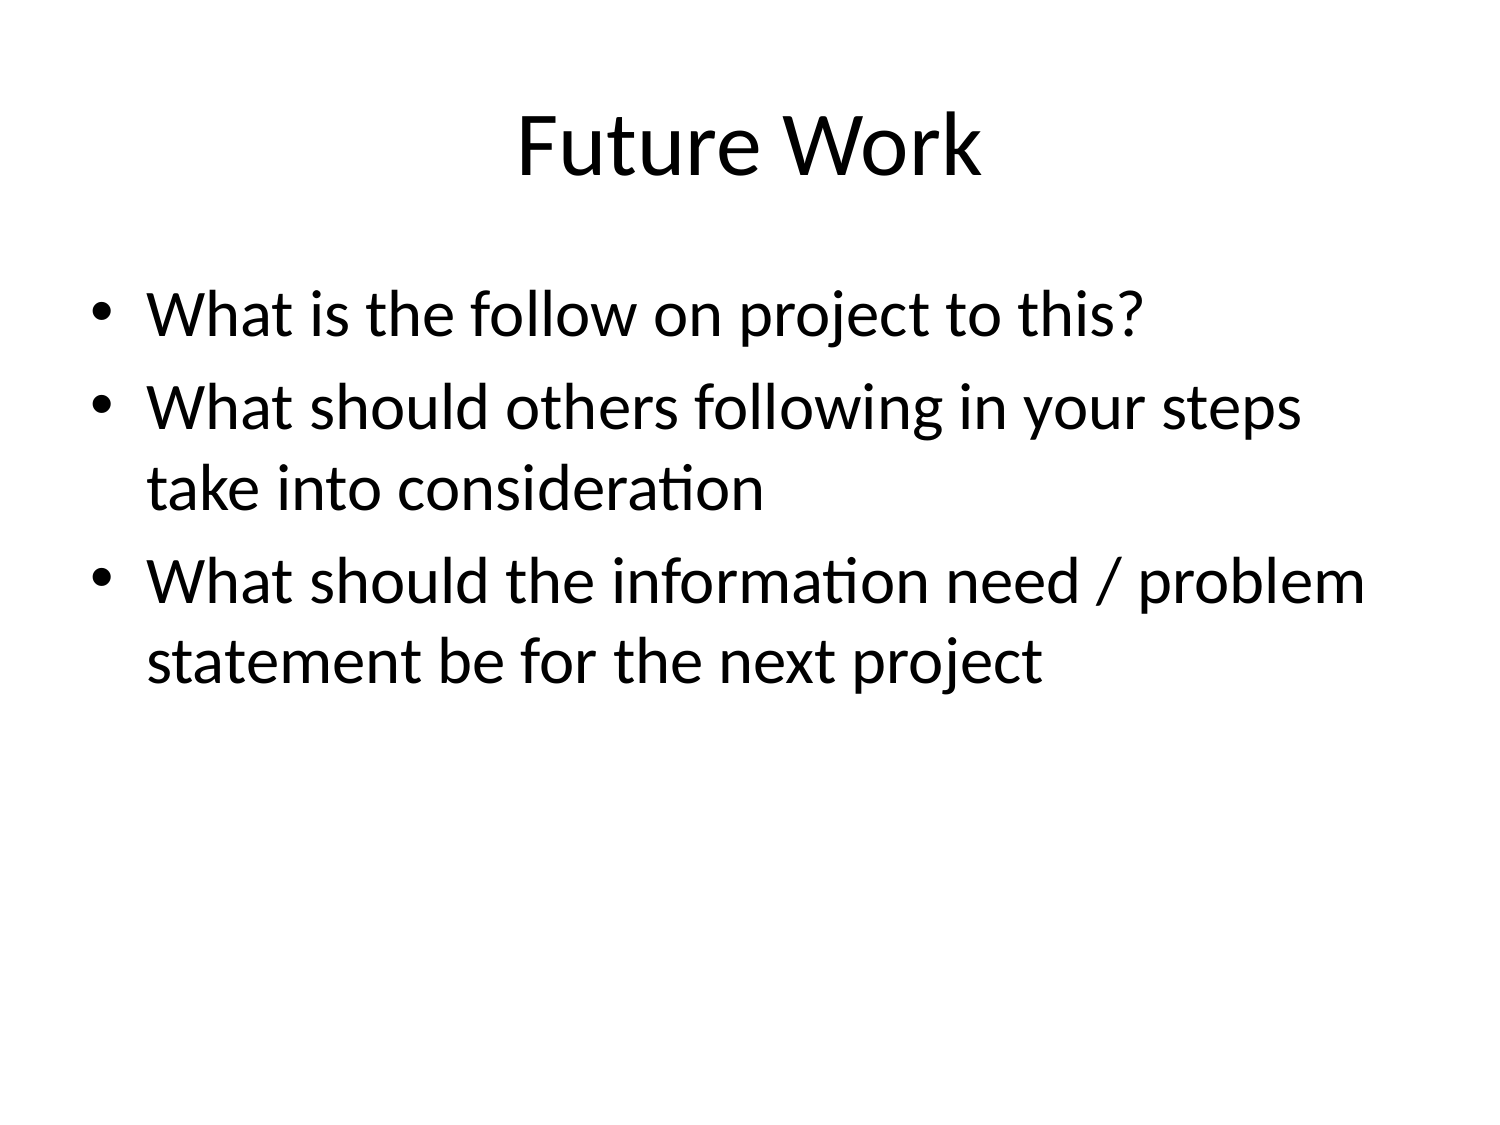

# Future Work
What is the follow on project to this?
What should others following in your steps take into consideration
What should the information need / problem statement be for the next project